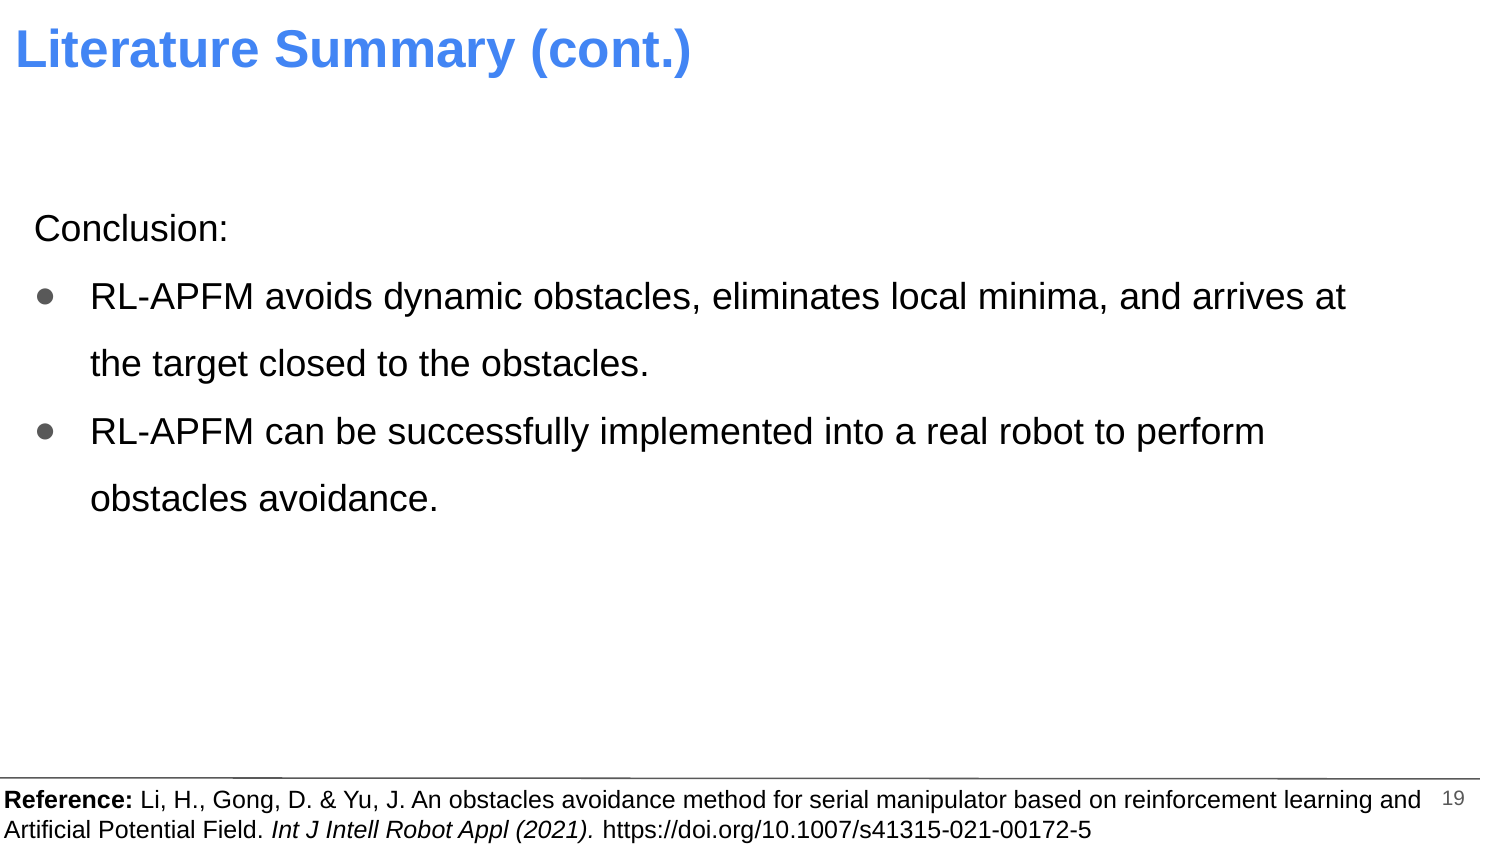

# Literature Summary (cont.)
Conclusion:
RL-APFM avoids dynamic obstacles, eliminates local minima, and arrives at the target closed to the obstacles.
RL-APFM can be successfully implemented into a real robot to perform obstacles avoidance.
19
Reference: Li, H., Gong, D. & Yu, J. An obstacles avoidance method for serial manipulator based on reinforcement learning and Artificial Potential Field. Int J Intell Robot Appl (2021). https://doi.org/10.1007/s41315-021-00172-5